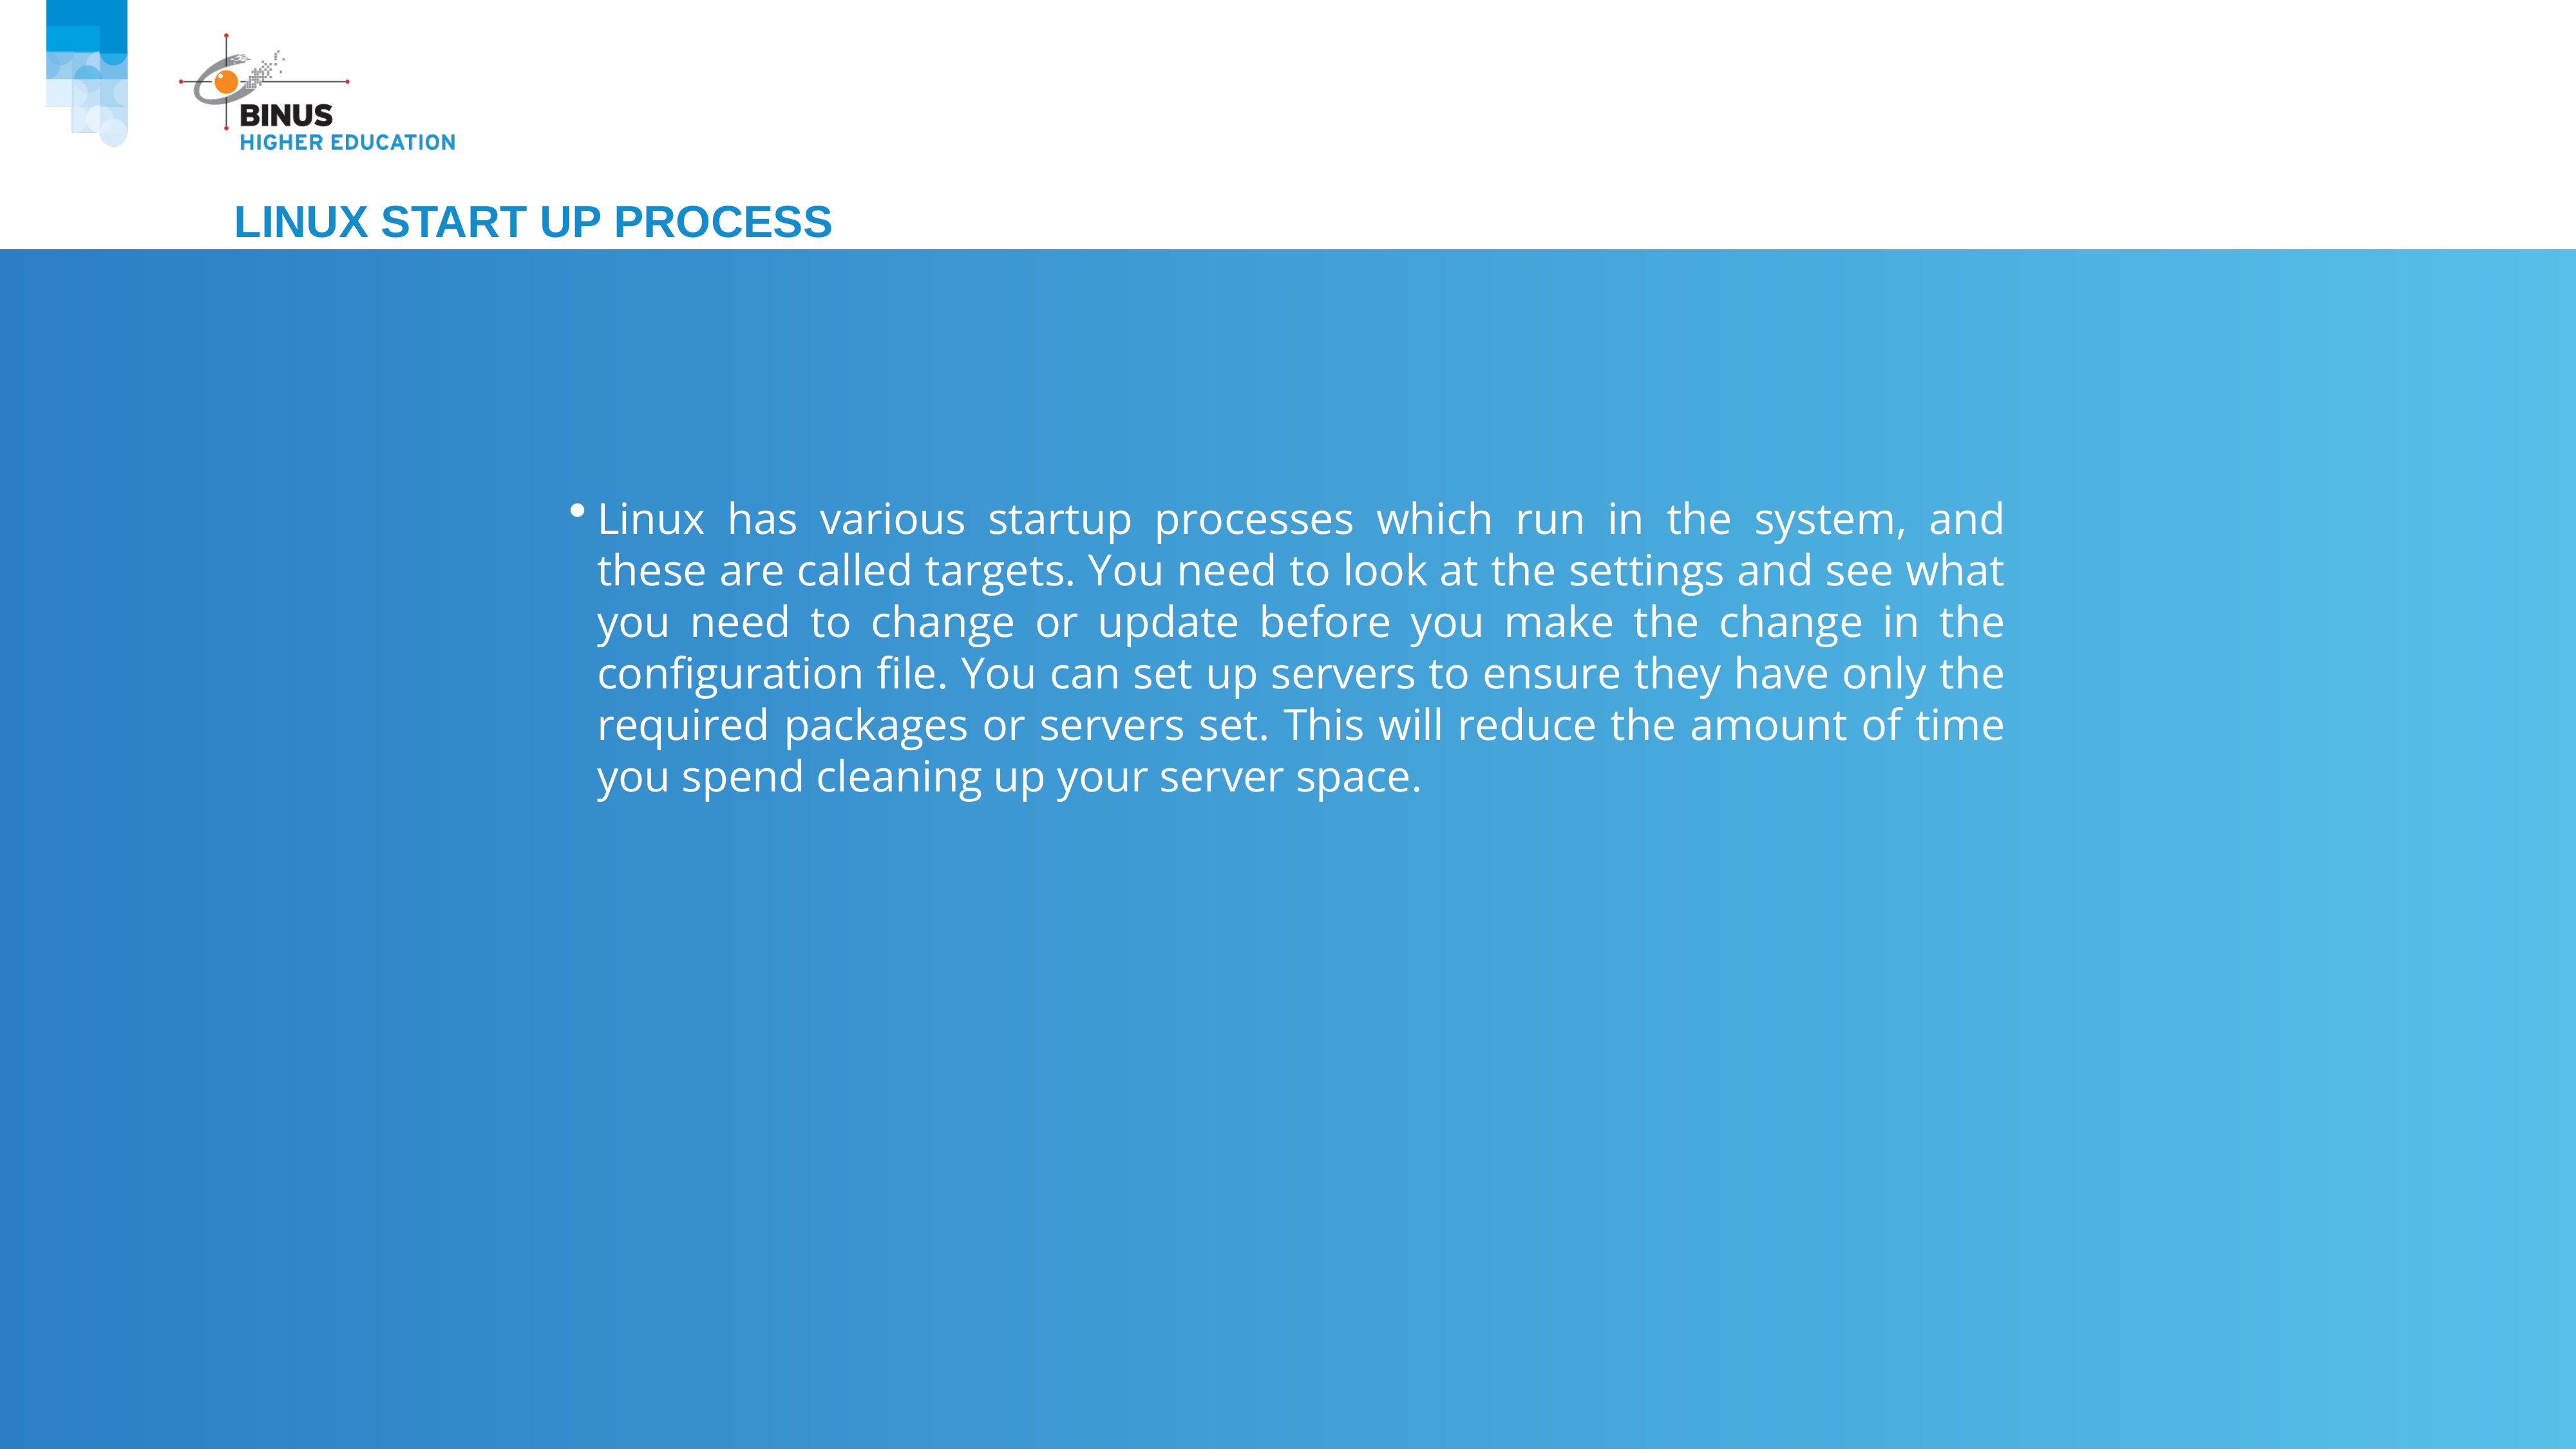

# Linux Start Up Process

Linux has various startup processes which run in the system, and these are called targets. You need to look at the settings and see what you need to change or update before you make the change in the configuration file. You can set up servers to ensure they have only the required packages or servers set. This will reduce the amount of time you spend cleaning up your server space.